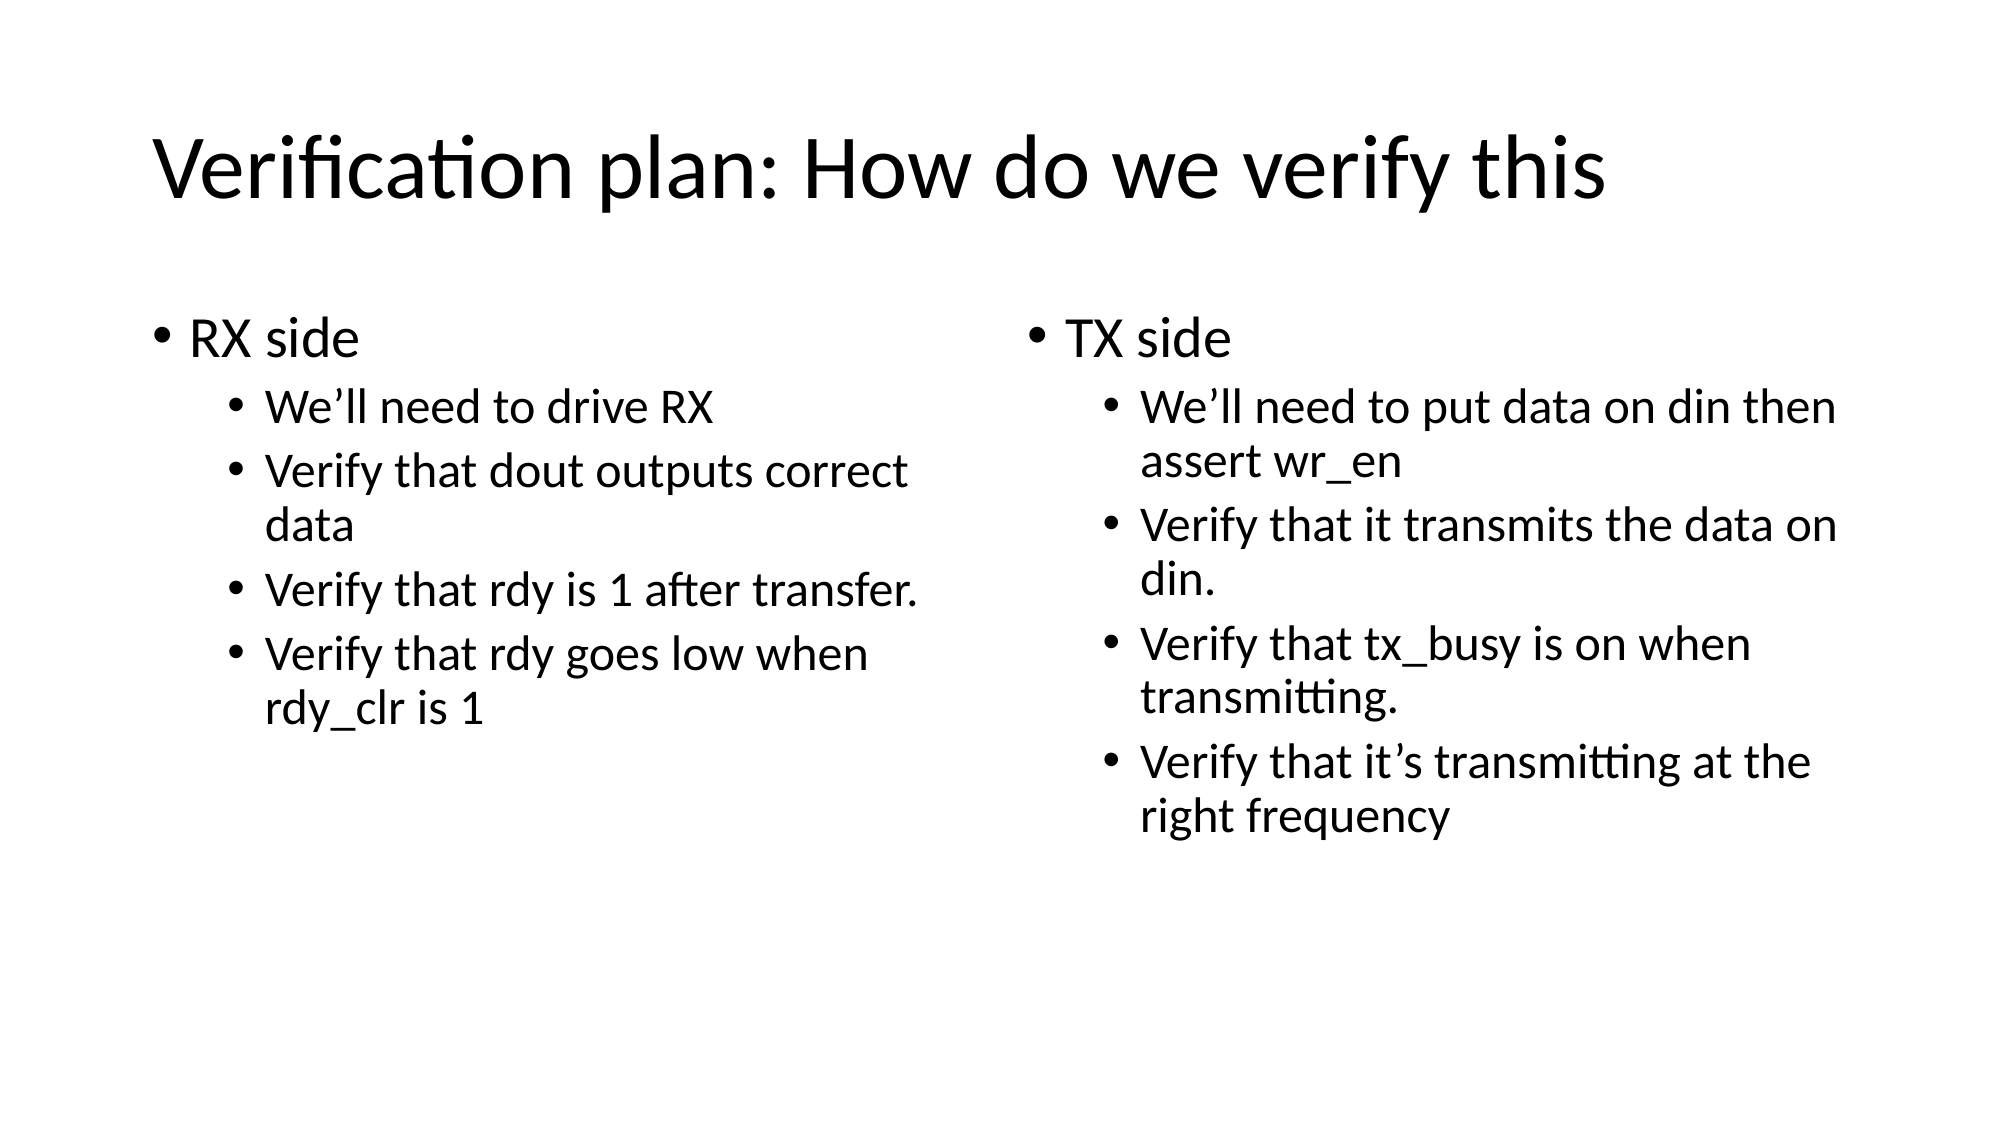

# Verification plan: How do we verify this
RX side
We’ll need to drive RX
Verify that dout outputs correct data
Verify that rdy is 1 after transfer.
Verify that rdy goes low when rdy_clr is 1
TX side
We’ll need to put data on din then assert wr_en
Verify that it transmits the data on din.
Verify that tx_busy is on when transmitting.
Verify that it’s transmitting at the right frequency